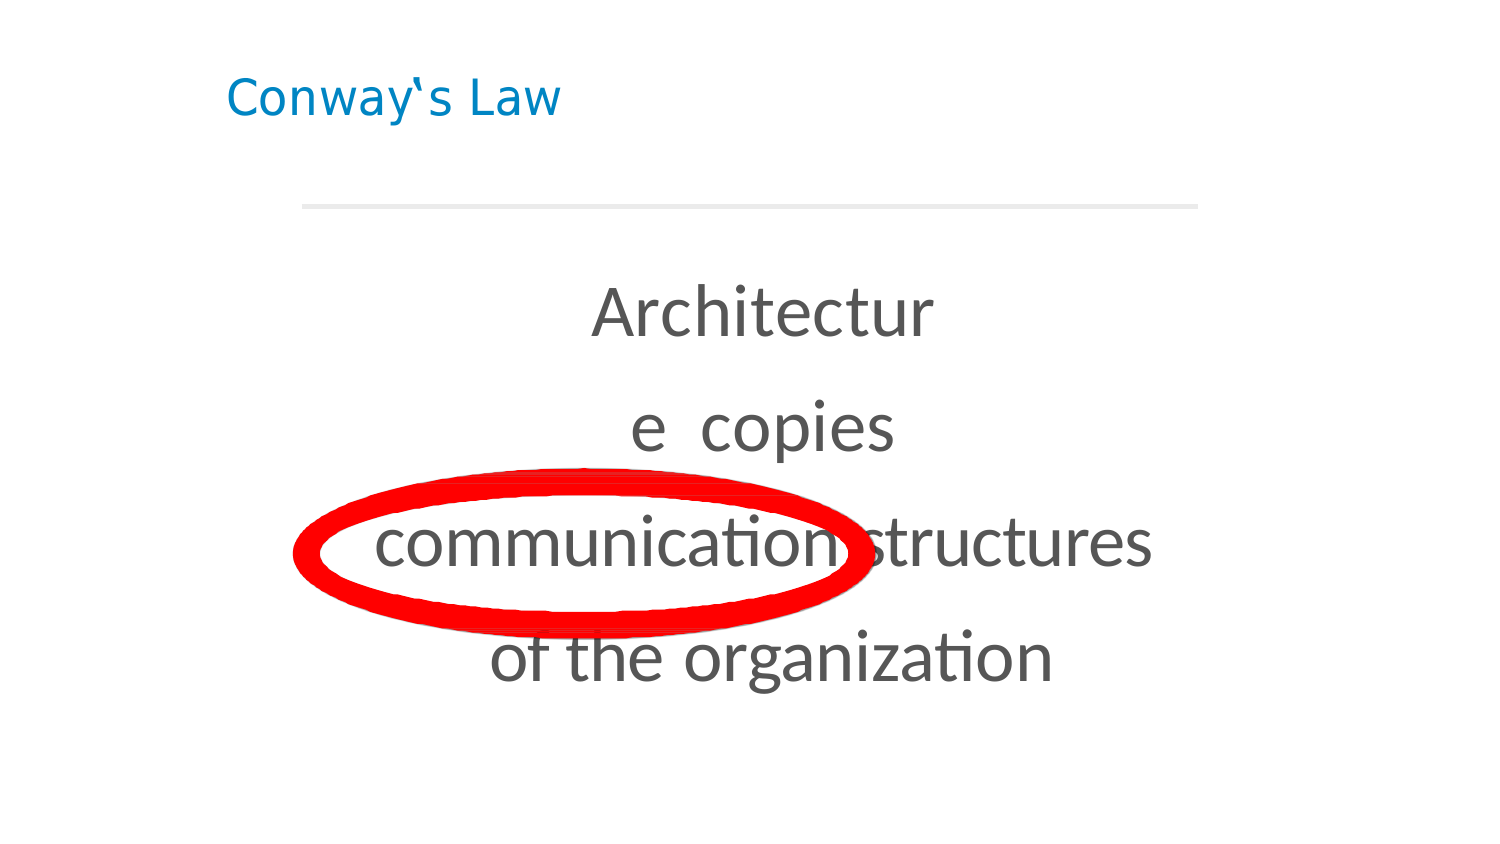

# Conway‘s Law

Architecture  copies
communication structures  of the organization